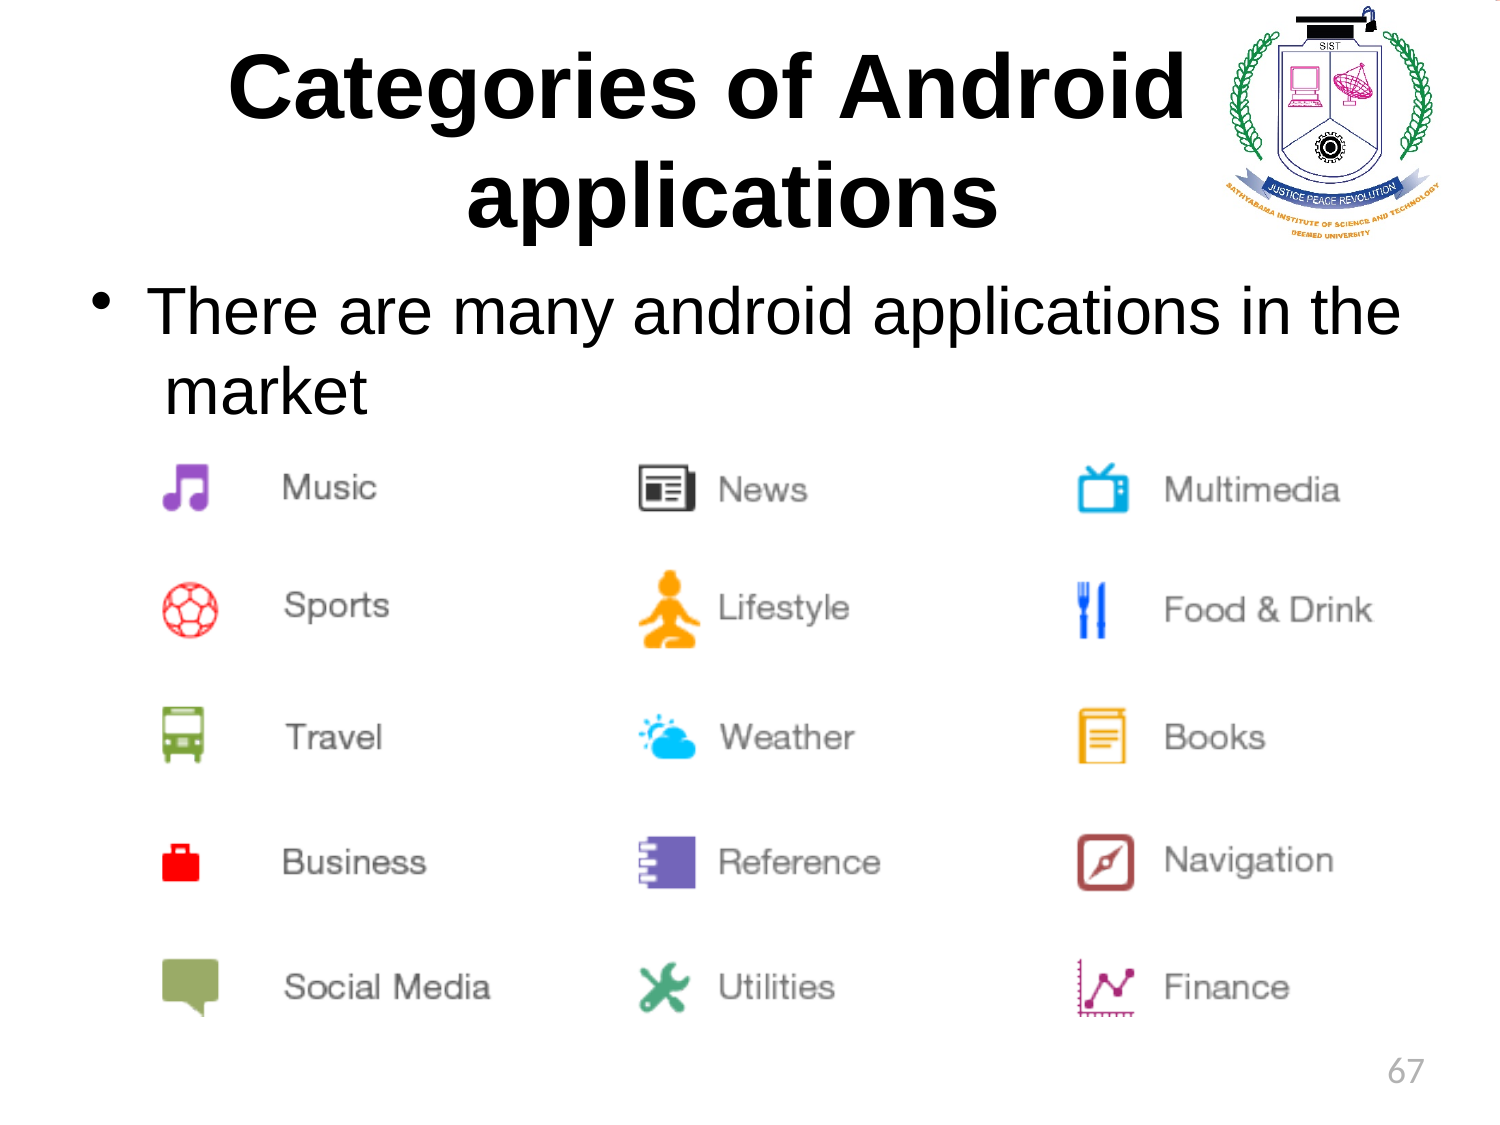

# Categories of Android  applications
There are many android applications in the  market

67